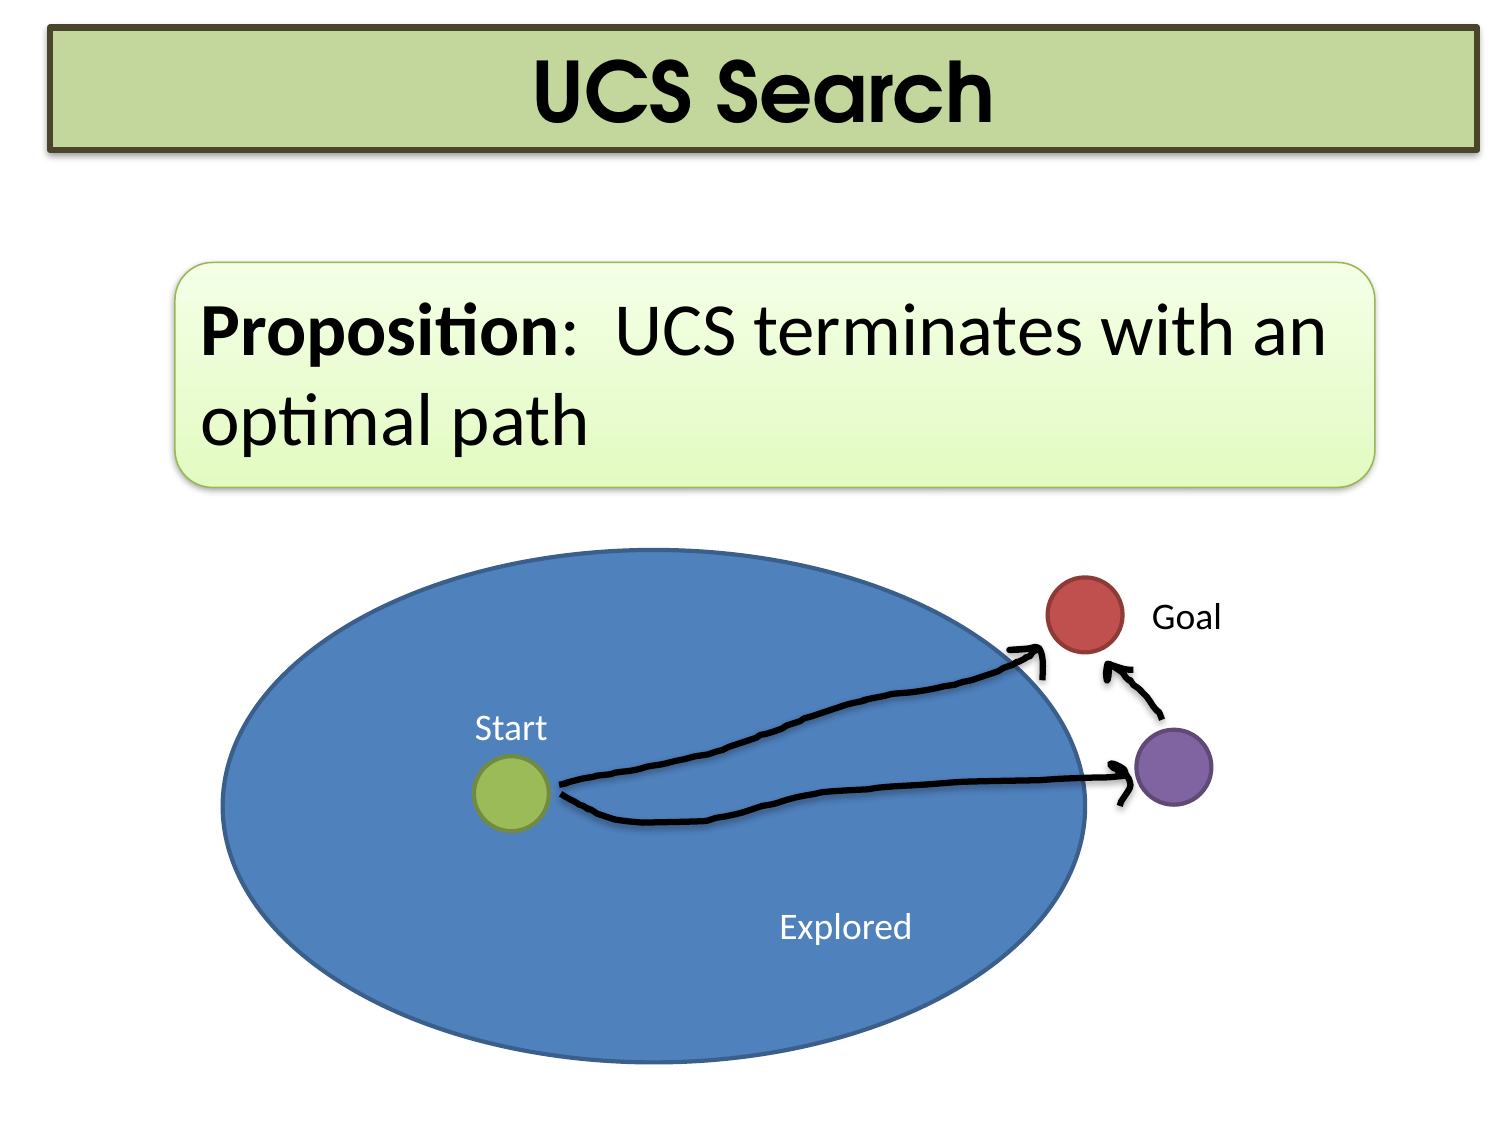

UCS Search
Proposition:  UCS terminates with an optimal path

Goal

Start

Explored